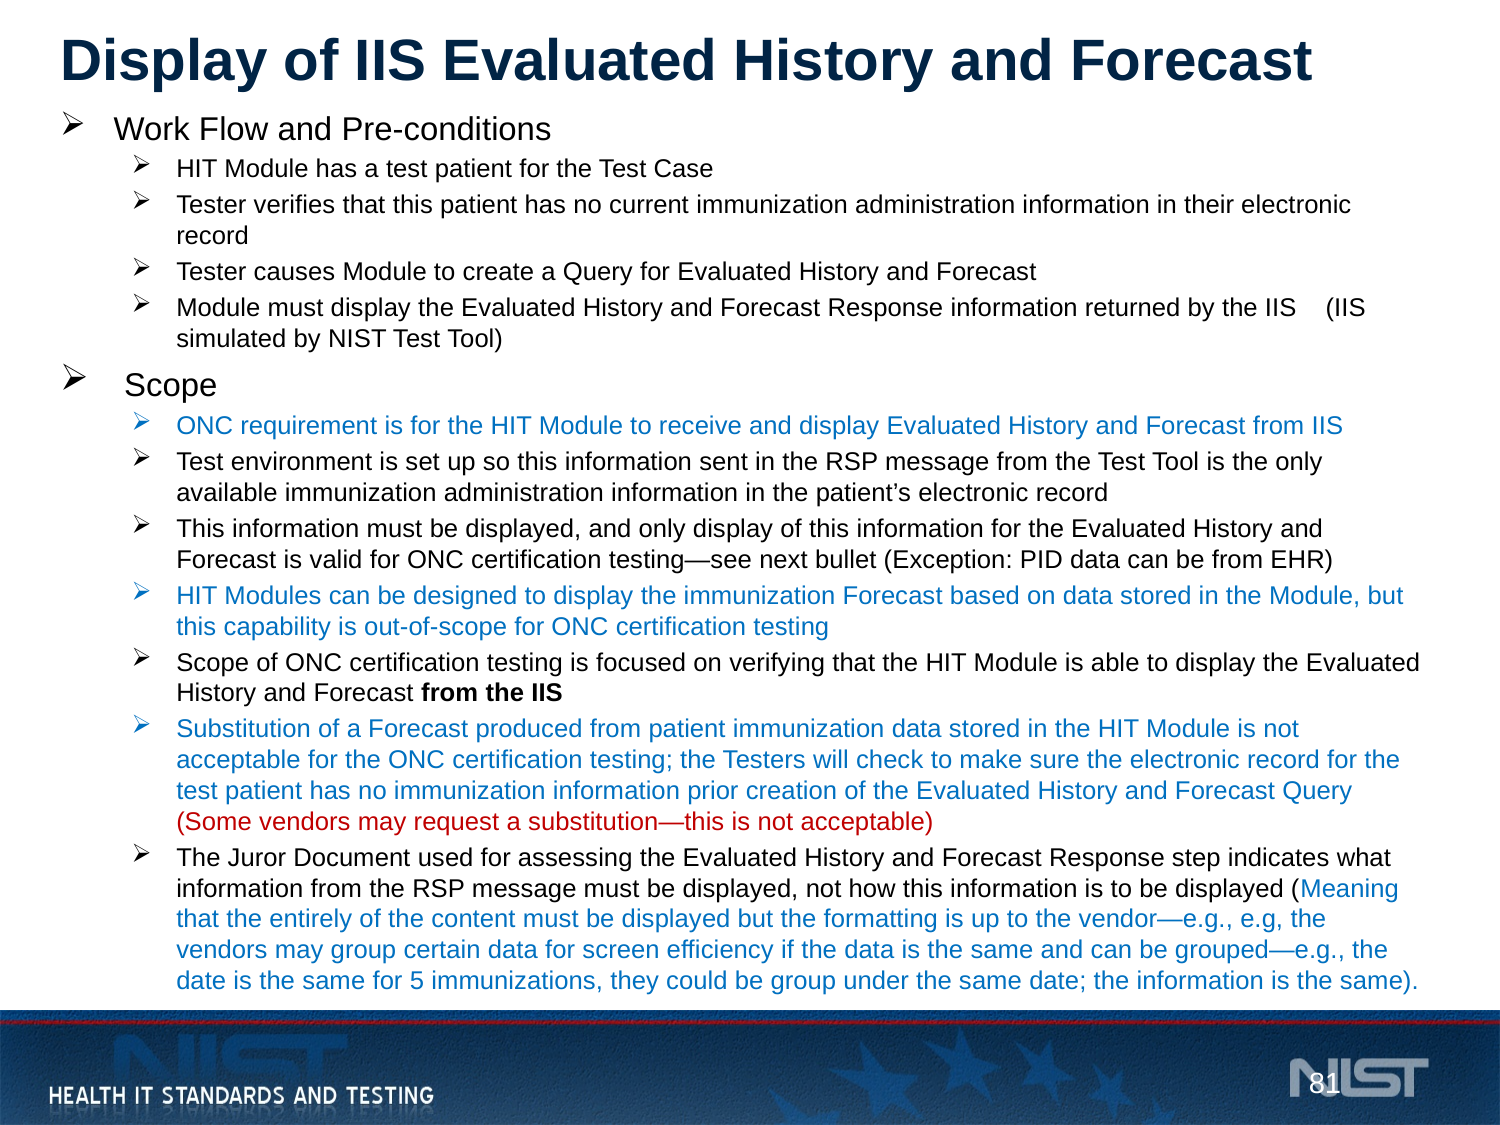

# Display of IIS Evaluated History and Forecast
Work Flow and Pre-conditions
HIT Module has a test patient for the Test Case
Tester verifies that this patient has no current immunization administration information in their electronic record
Tester causes Module to create a Query for Evaluated History and Forecast
Module must display the Evaluated History and Forecast Response information returned by the IIS    (IIS simulated by NIST Test Tool)
 Scope
ONC requirement is for the HIT Module to receive and display Evaluated History and Forecast from IIS
Test environment is set up so this information sent in the RSP message from the Test Tool is the only available immunization administration information in the patient’s electronic record
This information must be displayed, and only display of this information for the Evaluated History and Forecast is valid for ONC certification testing—see next bullet (Exception: PID data can be from EHR)
HIT Modules can be designed to display the immunization Forecast based on data stored in the Module, but this capability is out-of-scope for ONC certification testing
Scope of ONC certification testing is focused on verifying that the HIT Module is able to display the Evaluated History and Forecast from the IIS
Substitution of a Forecast produced from patient immunization data stored in the HIT Module is not acceptable for the ONC certification testing; the Testers will check to make sure the electronic record for the test patient has no immunization information prior creation of the Evaluated History and Forecast Query (Some vendors may request a substitution—this is not acceptable)
The Juror Document used for assessing the Evaluated History and Forecast Response step indicates what information from the RSP message must be displayed, not how this information is to be displayed (Meaning that the entirely of the content must be displayed but the formatting is up to the vendor—e.g., e.g, the vendors may group certain data for screen efficiency if the data is the same and can be grouped—e.g., the date is the same for 5 immunizations, they could be group under the same date; the information is the same).
81